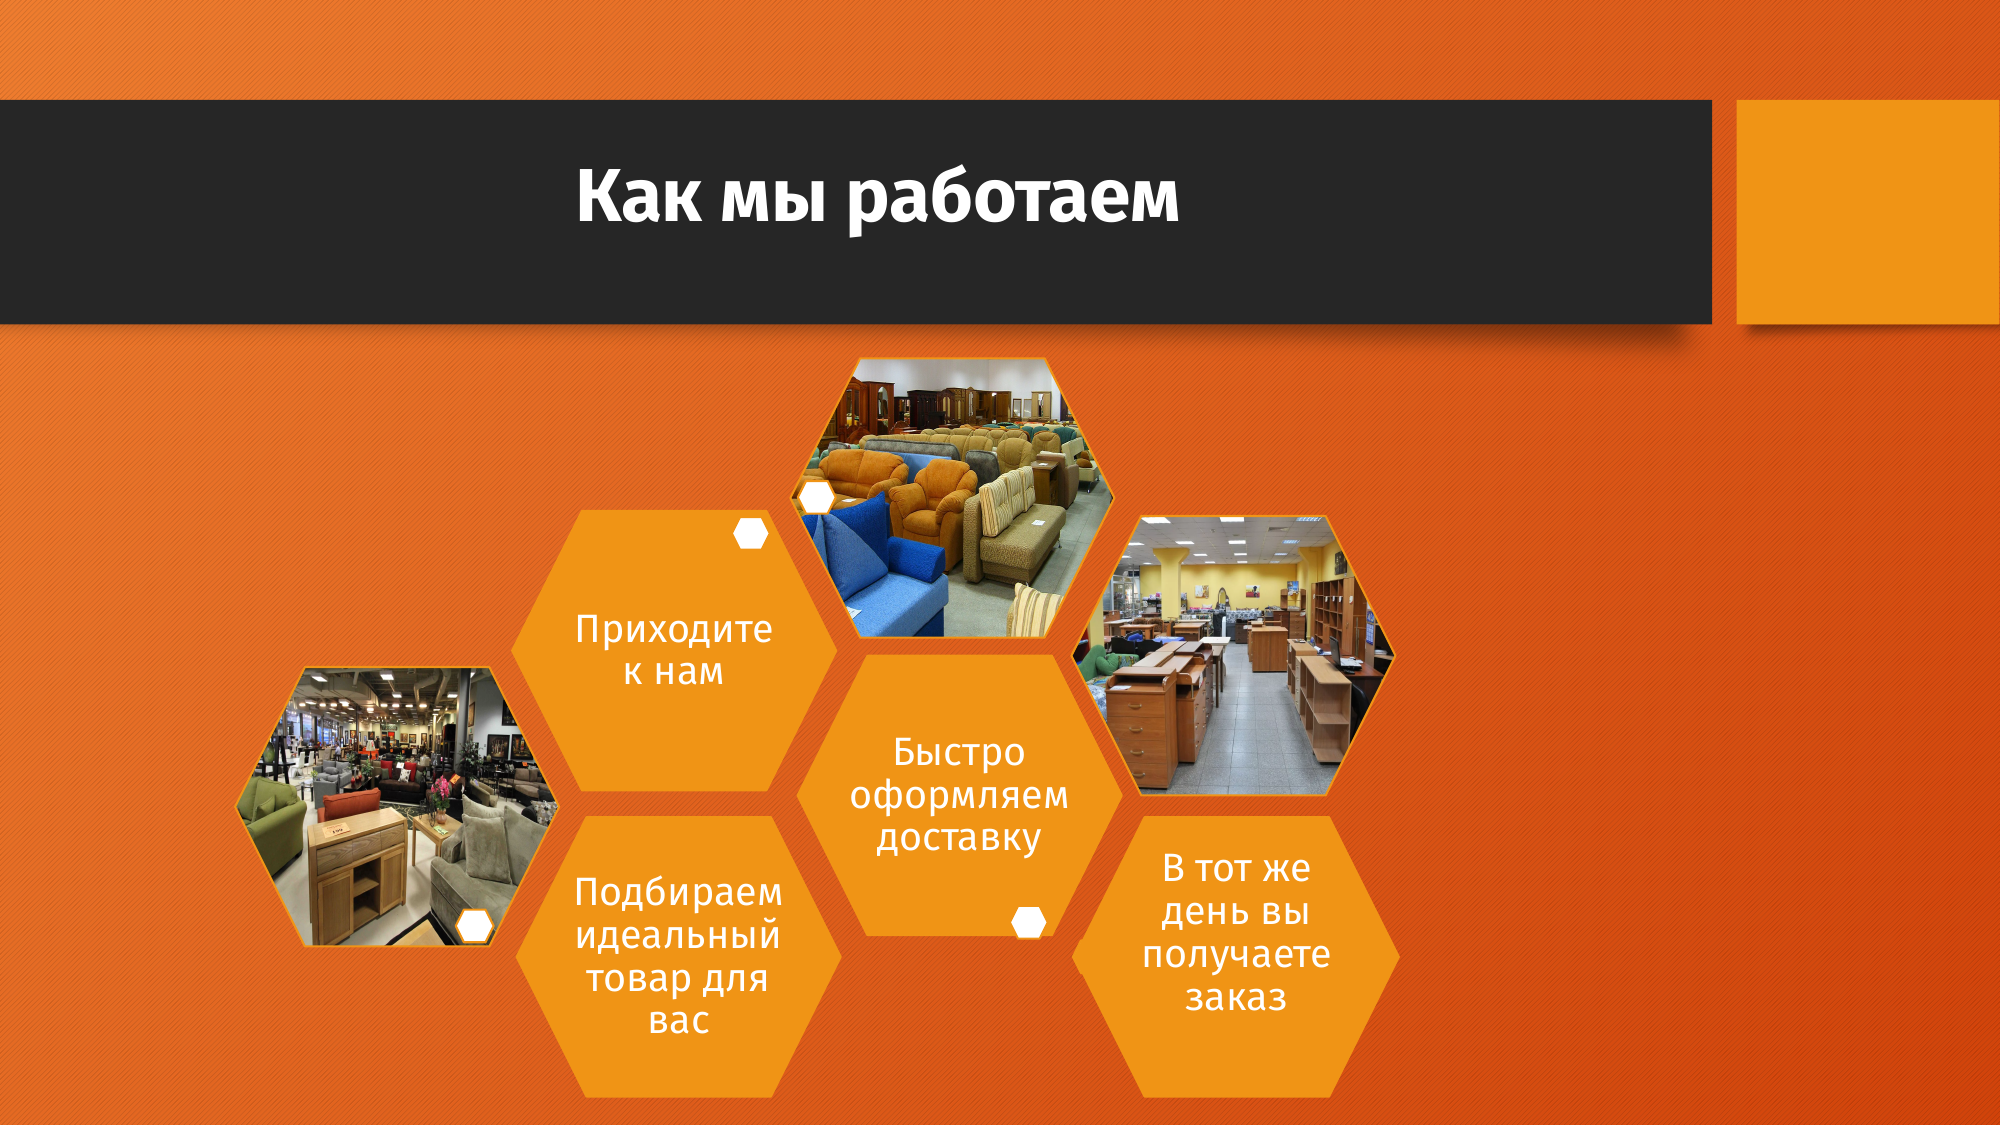

# Как мы работаем
Быстро оформляем доставку
Подбираем идеальный товар для вас
Приходите к нам

В тот же день вы получаете заказ